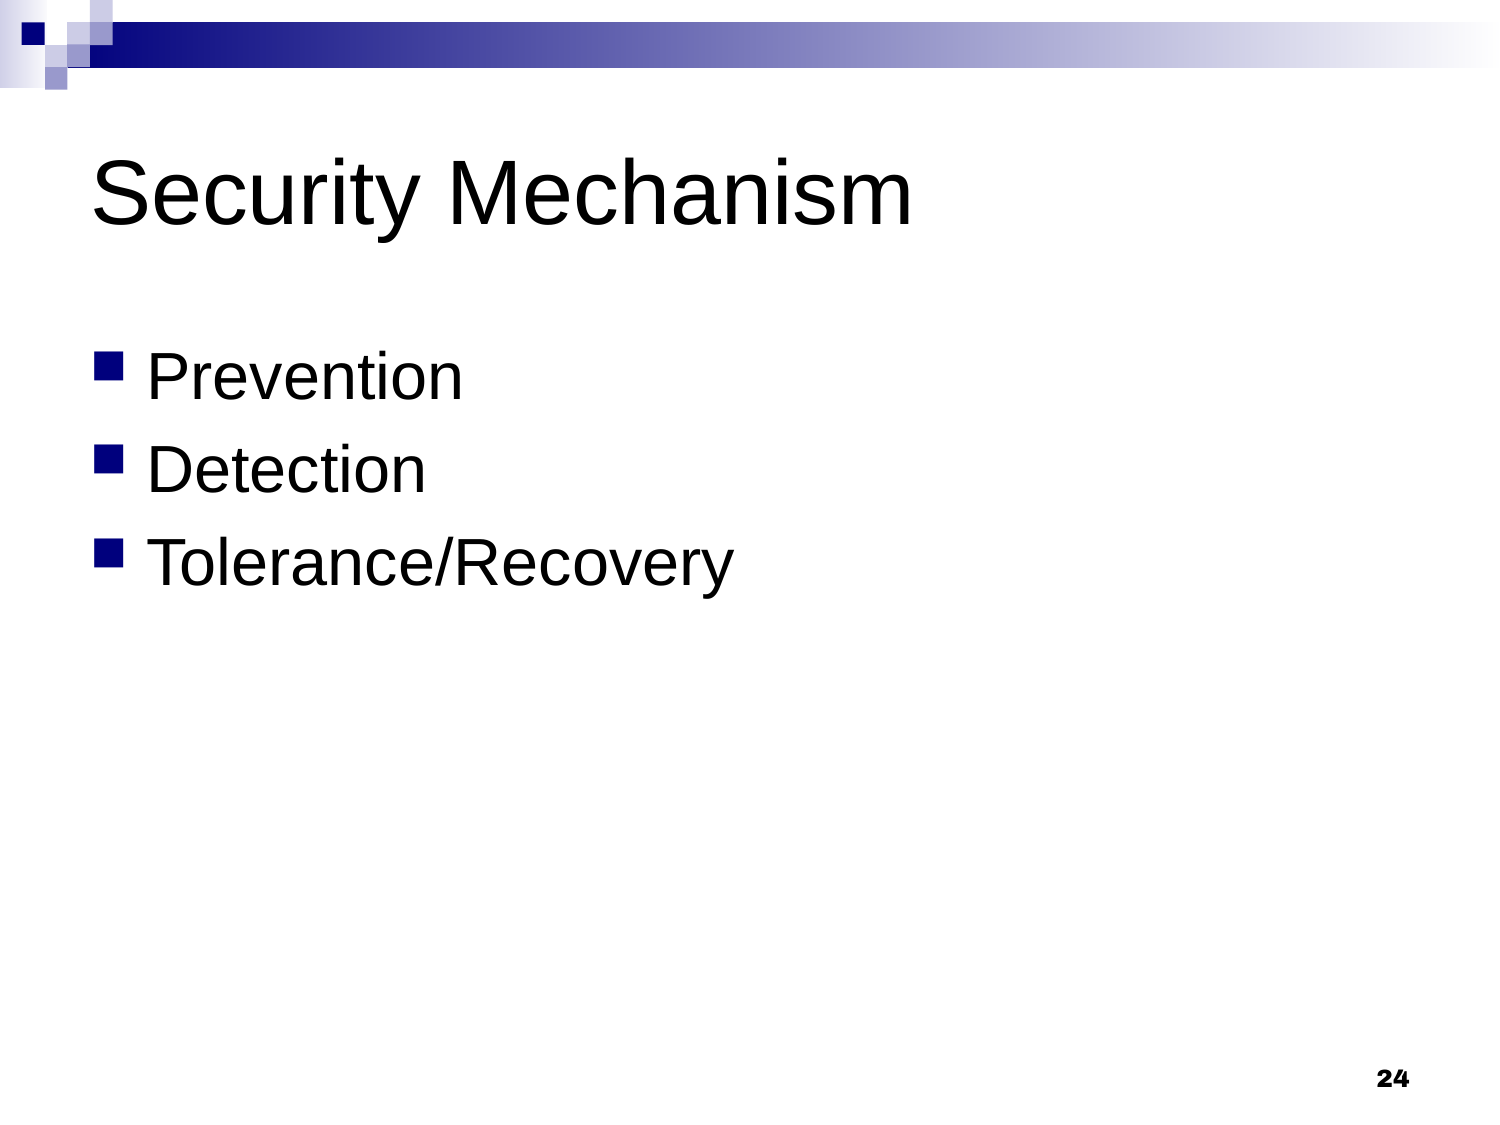

# Security Mechanism
Prevention
Detection
Tolerance/Recovery
24